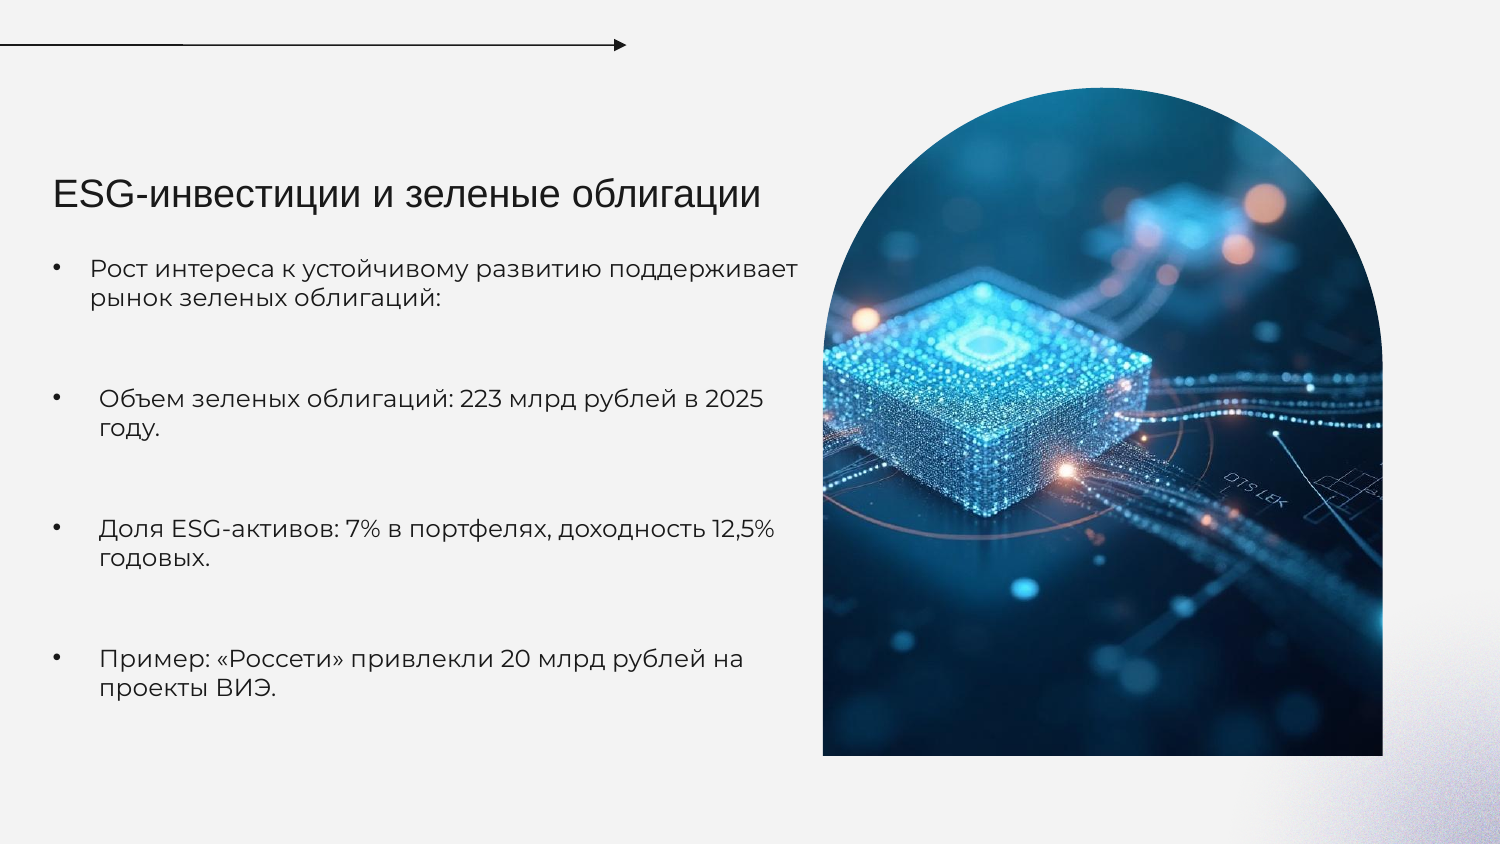

# ESG-инвестиции и зеленые облигации
Рост интереса к устойчивому развитию поддерживает рынок зеленых облигаций:

Объем зеленых облигаций: 223 млрд рублей в 2025 году.

Доля ESG-активов: 7% в портфелях, доходность 12,5% годовых.

Пример: «Россети» привлекли 20 млрд рублей на проекты ВИЭ.